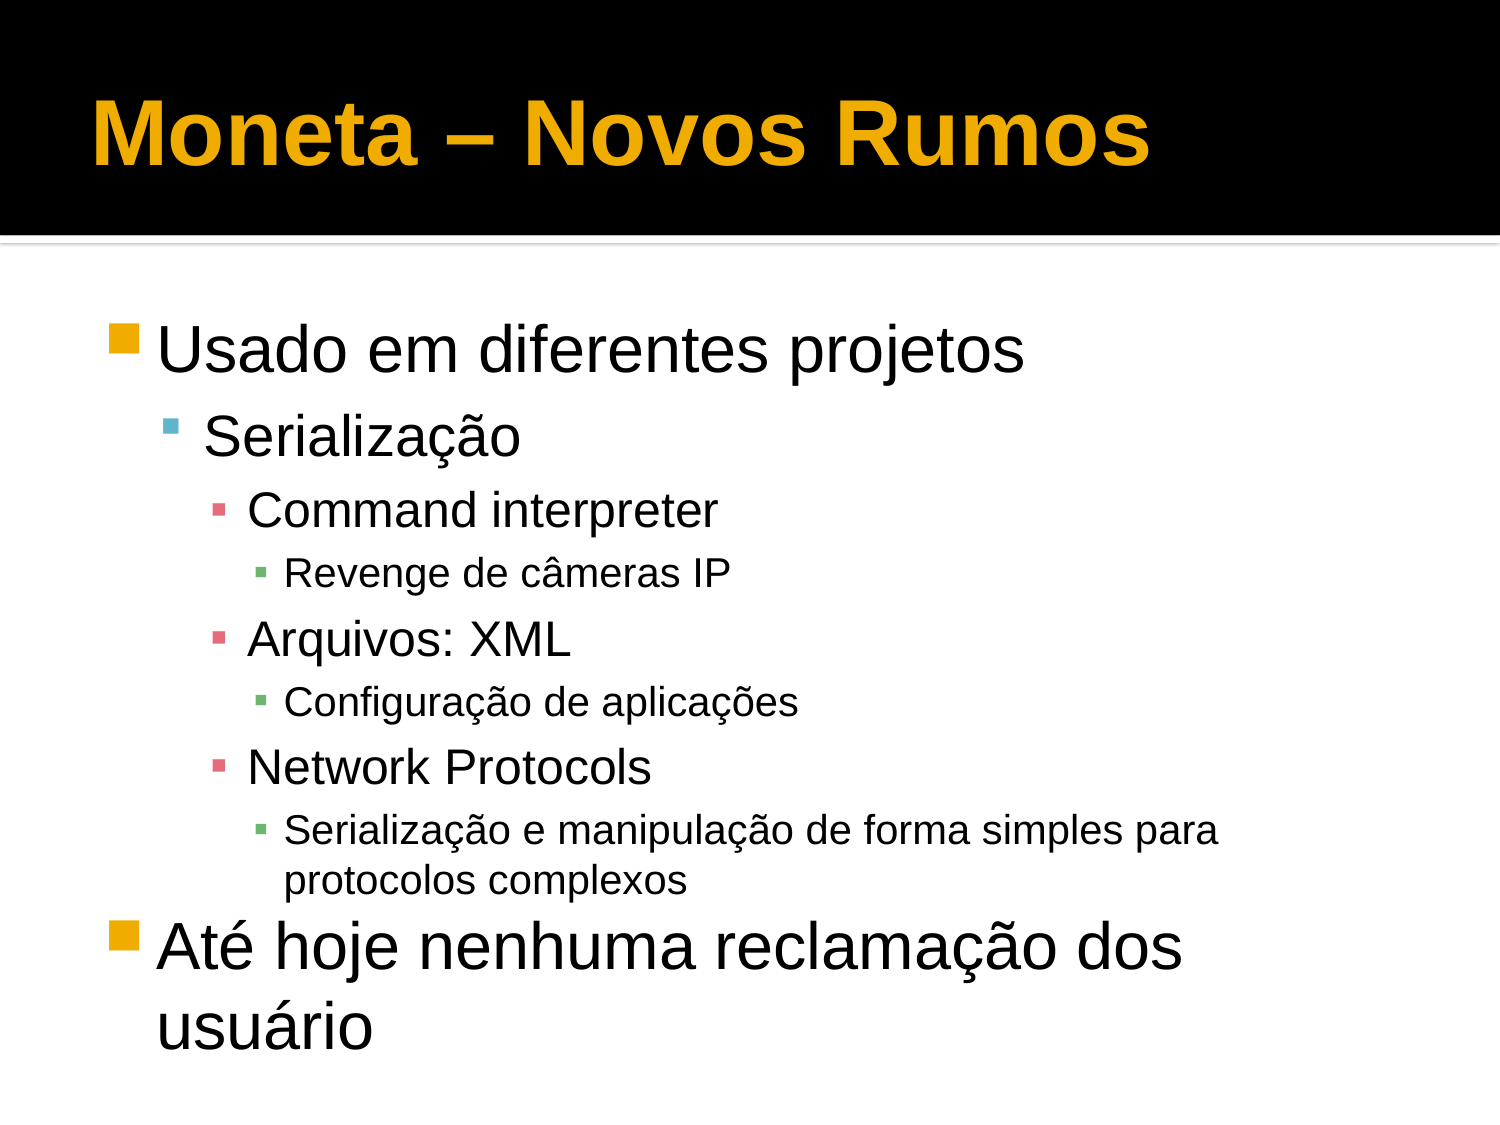

# Moneta – Novos Rumos
Usado em diferentes projetos
Serialização
Command interpreter
Revenge de câmeras IP
Arquivos: XML
Configuração de aplicações
Network Protocols
Serialização e manipulação de forma simples para protocolos complexos
Até hoje nenhuma reclamação dos usuário